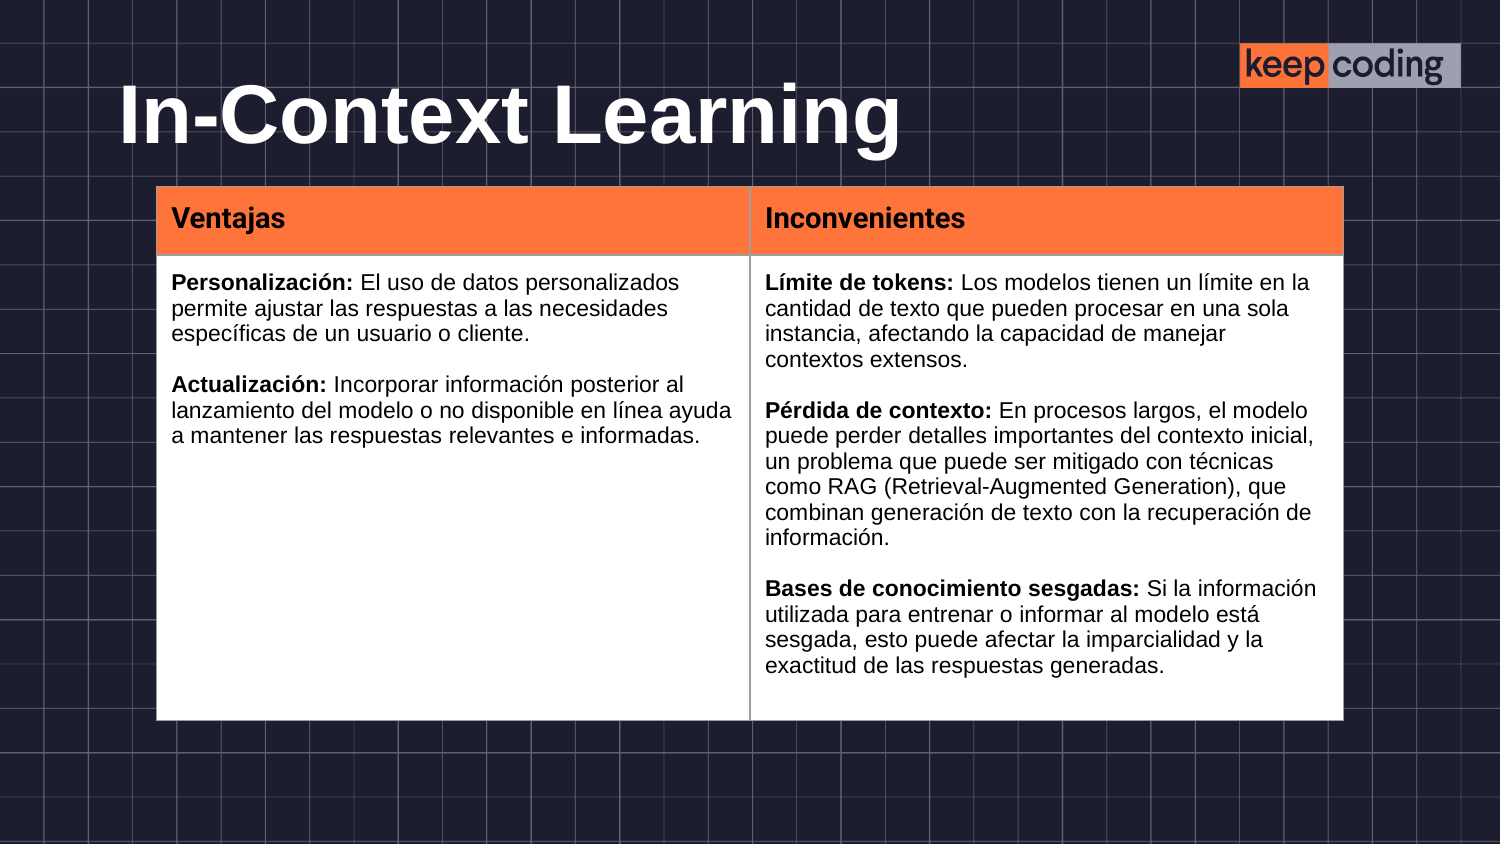

# In-Context Learning

| Ventajas | Inconvenientes |
| --- | --- |
| Personalización: El uso de datos personalizados permite ajustar las respuestas a las necesidades específicas de un usuario o cliente. Actualización: Incorporar información posterior al lanzamiento del modelo o no disponible en línea ayuda a mantener las respuestas relevantes e informadas. | Límite de tokens: Los modelos tienen un límite en la cantidad de texto que pueden procesar en una sola instancia, afectando la capacidad de manejar contextos extensos. Pérdida de contexto: En procesos largos, el modelo puede perder detalles importantes del contexto inicial, un problema que puede ser mitigado con técnicas como RAG (Retrieval-Augmented Generation), que combinan generación de texto con la recuperación de información. Bases de conocimiento sesgadas: Si la información utilizada para entrenar o informar al modelo está sesgada, esto puede afectar la imparcialidad y la exactitud de las respuestas generadas. |